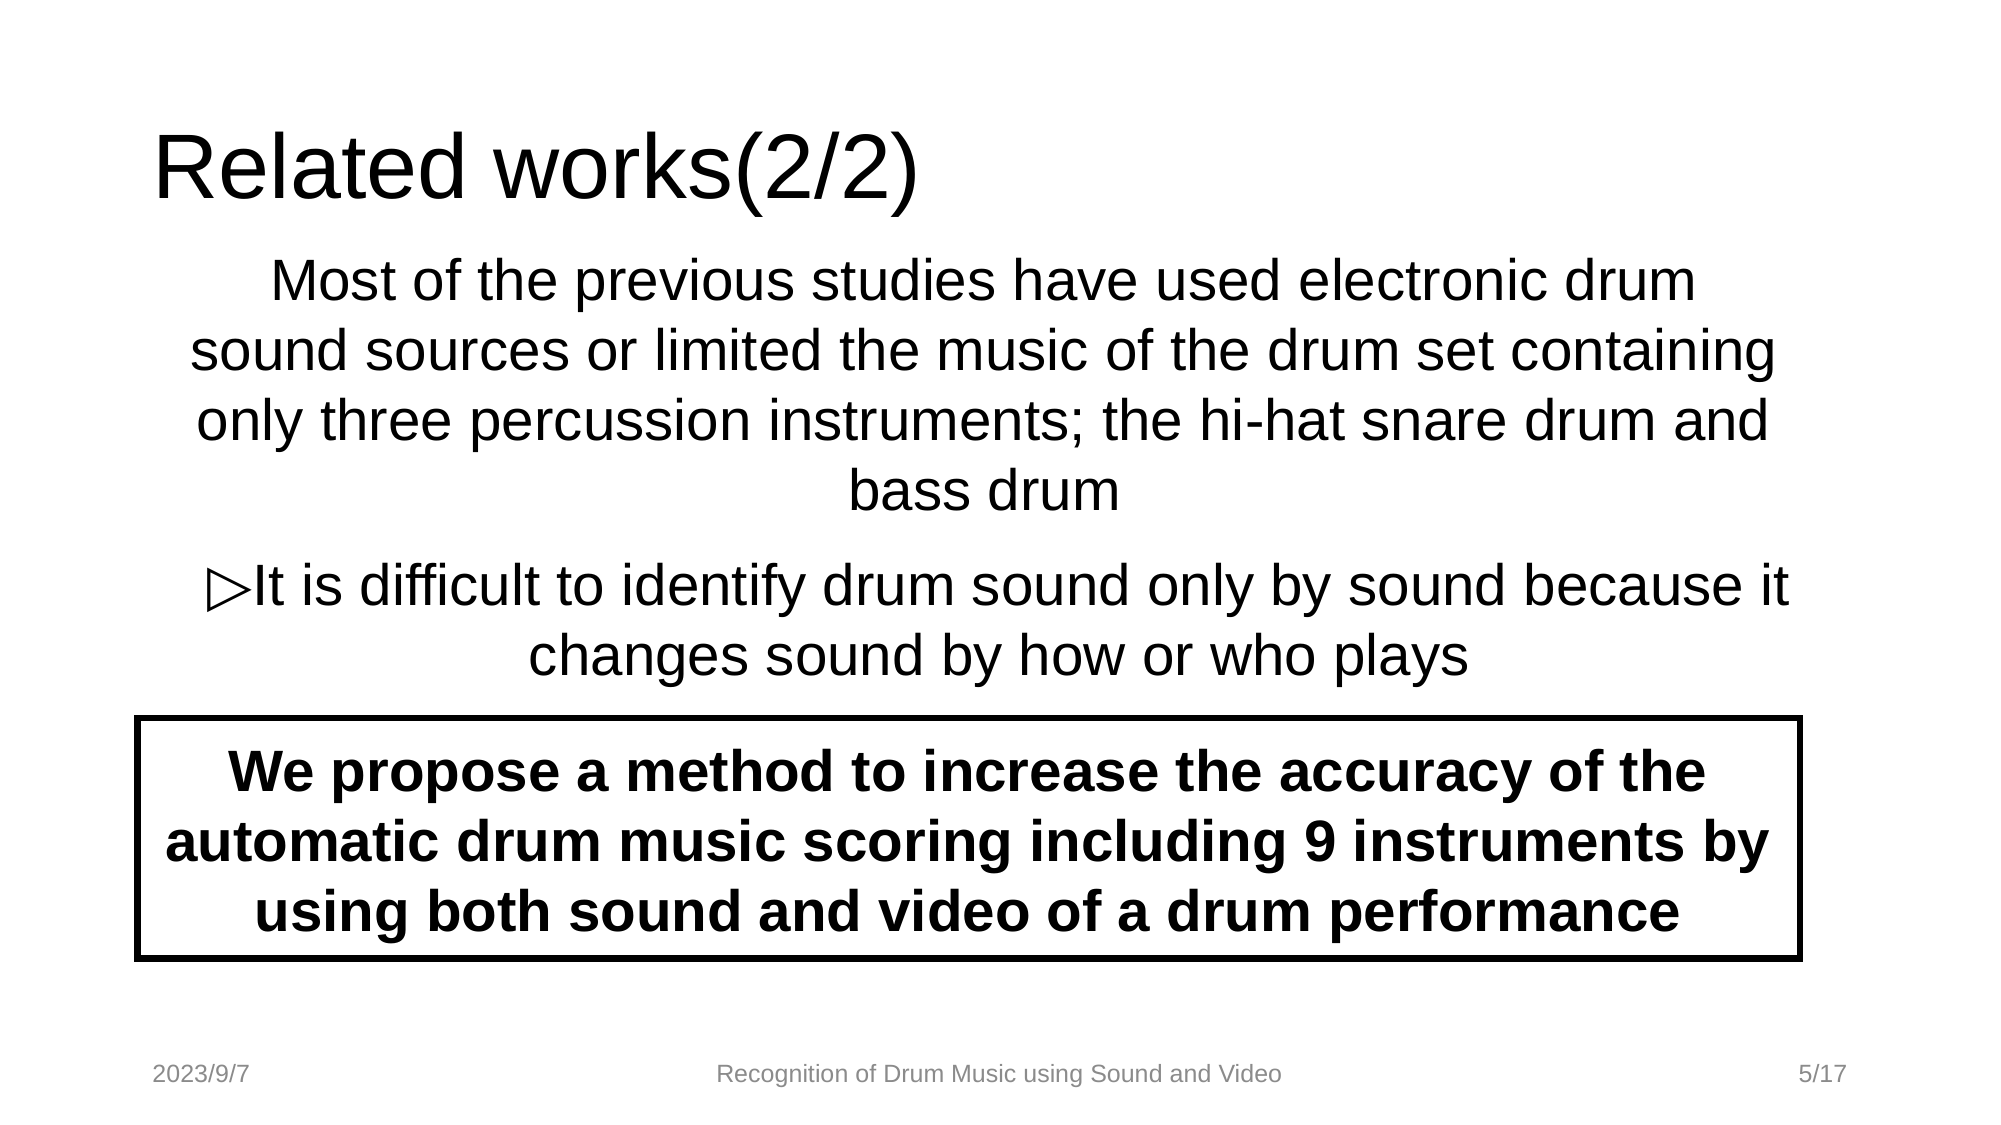

# Related works(2/2)
Most of the previous studies have used electronic drum sound sources or limited the music of the drum set containing only three percussion instruments; the hi-hat snare drum and bass drum
▷It is difficult to identify drum sound only by sound because it changes sound by how or who plays
We propose a method to increase the accuracy of the automatic drum music scoring including 9 instruments by using both sound and video of a drum performance
2023/9/7
Recognition of Drum Music using Sound and Video
5/17